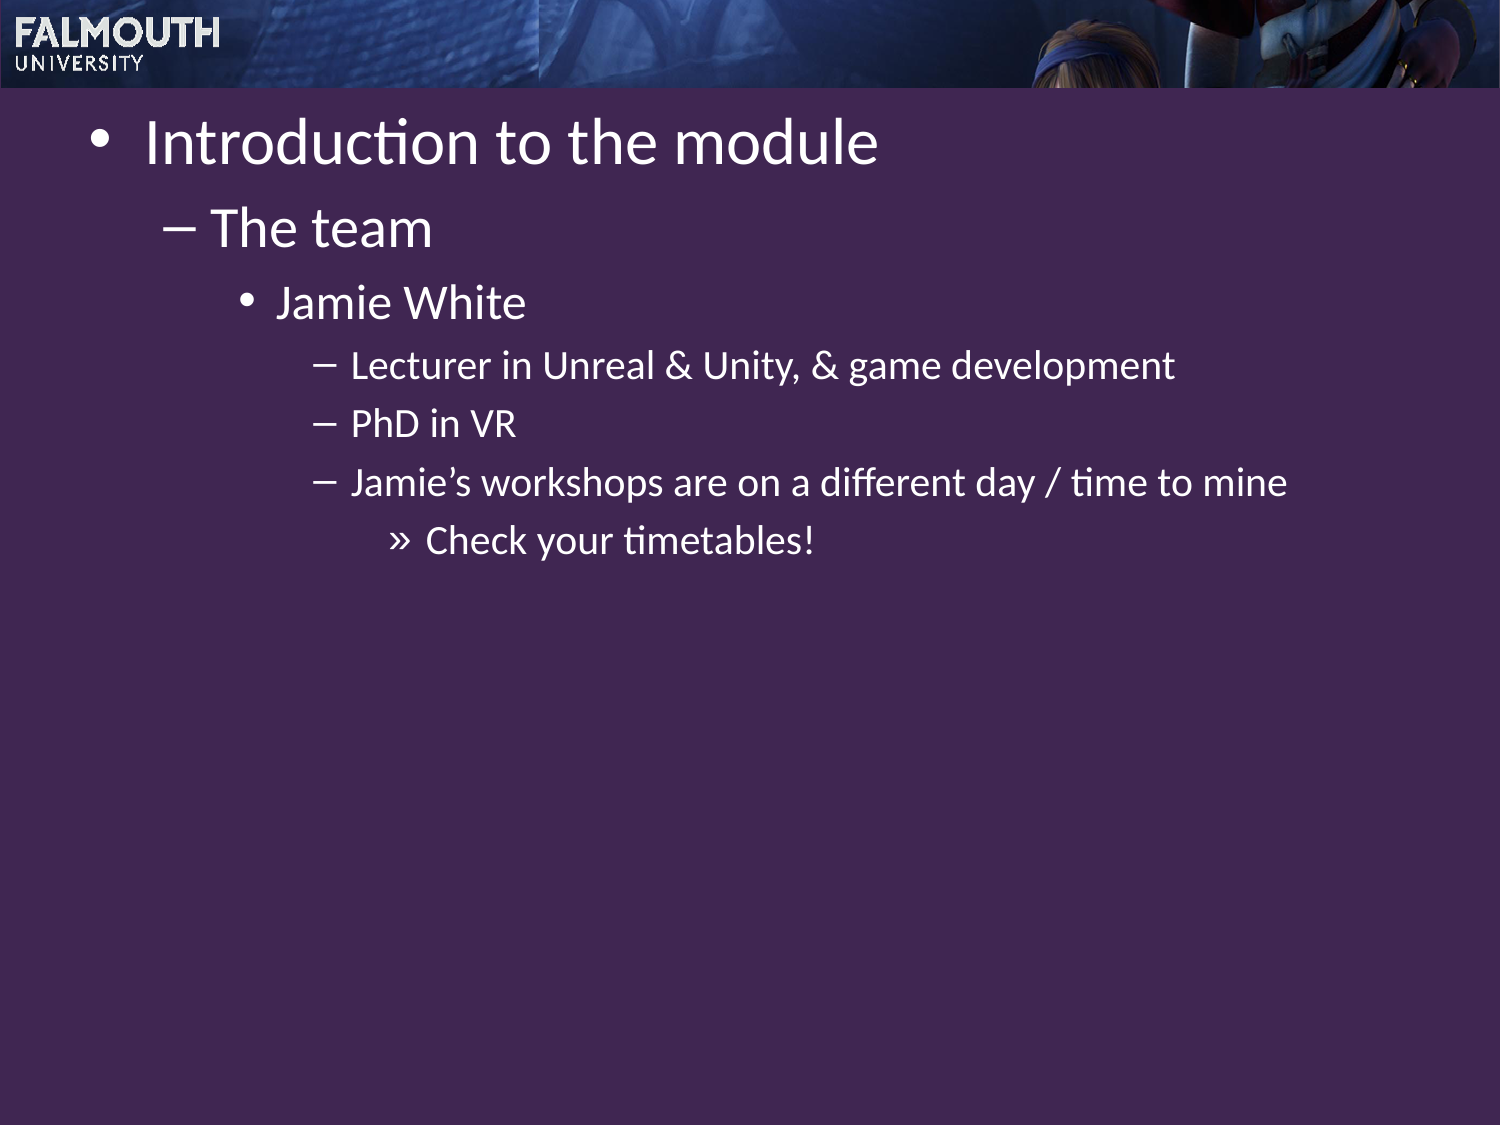

Introduction to the module
The team
Jamie White
Lecturer in Unreal & Unity, & game development
PhD in VR
Jamie’s workshops are on a different day / time to mine
Check your timetables!